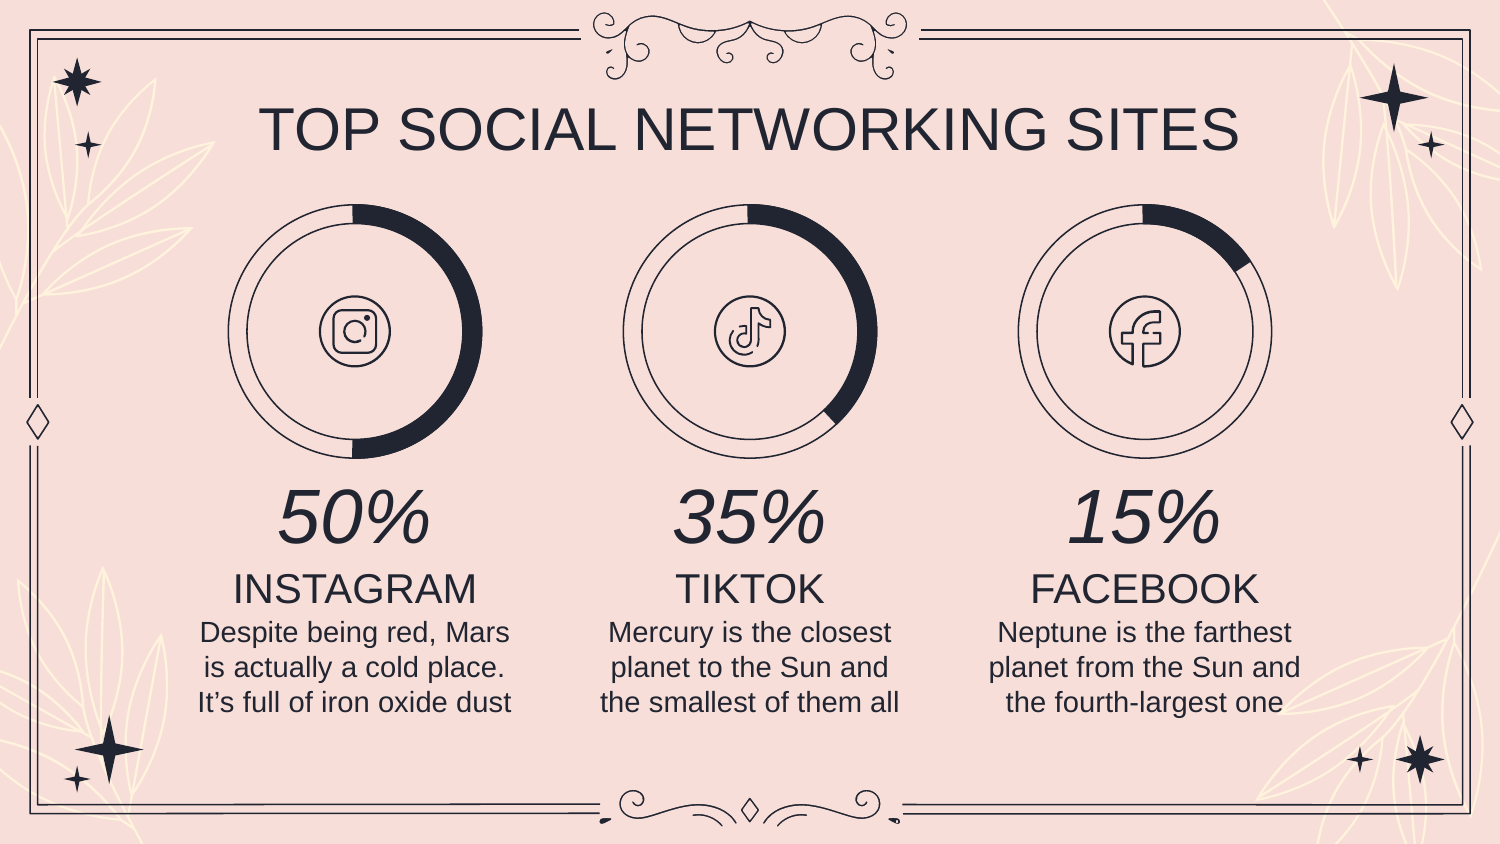

# TOP SOCIAL NETWORKING SITES

50%
35%
15%
INSTAGRAM
TIKTOK
FACEBOOK
Despite being red, Mars is actually a cold place. It’s full of iron oxide dust
Mercury is the closest planet to the Sun and the smallest of them all
Neptune is the farthest planet from the Sun and the fourth-largest one